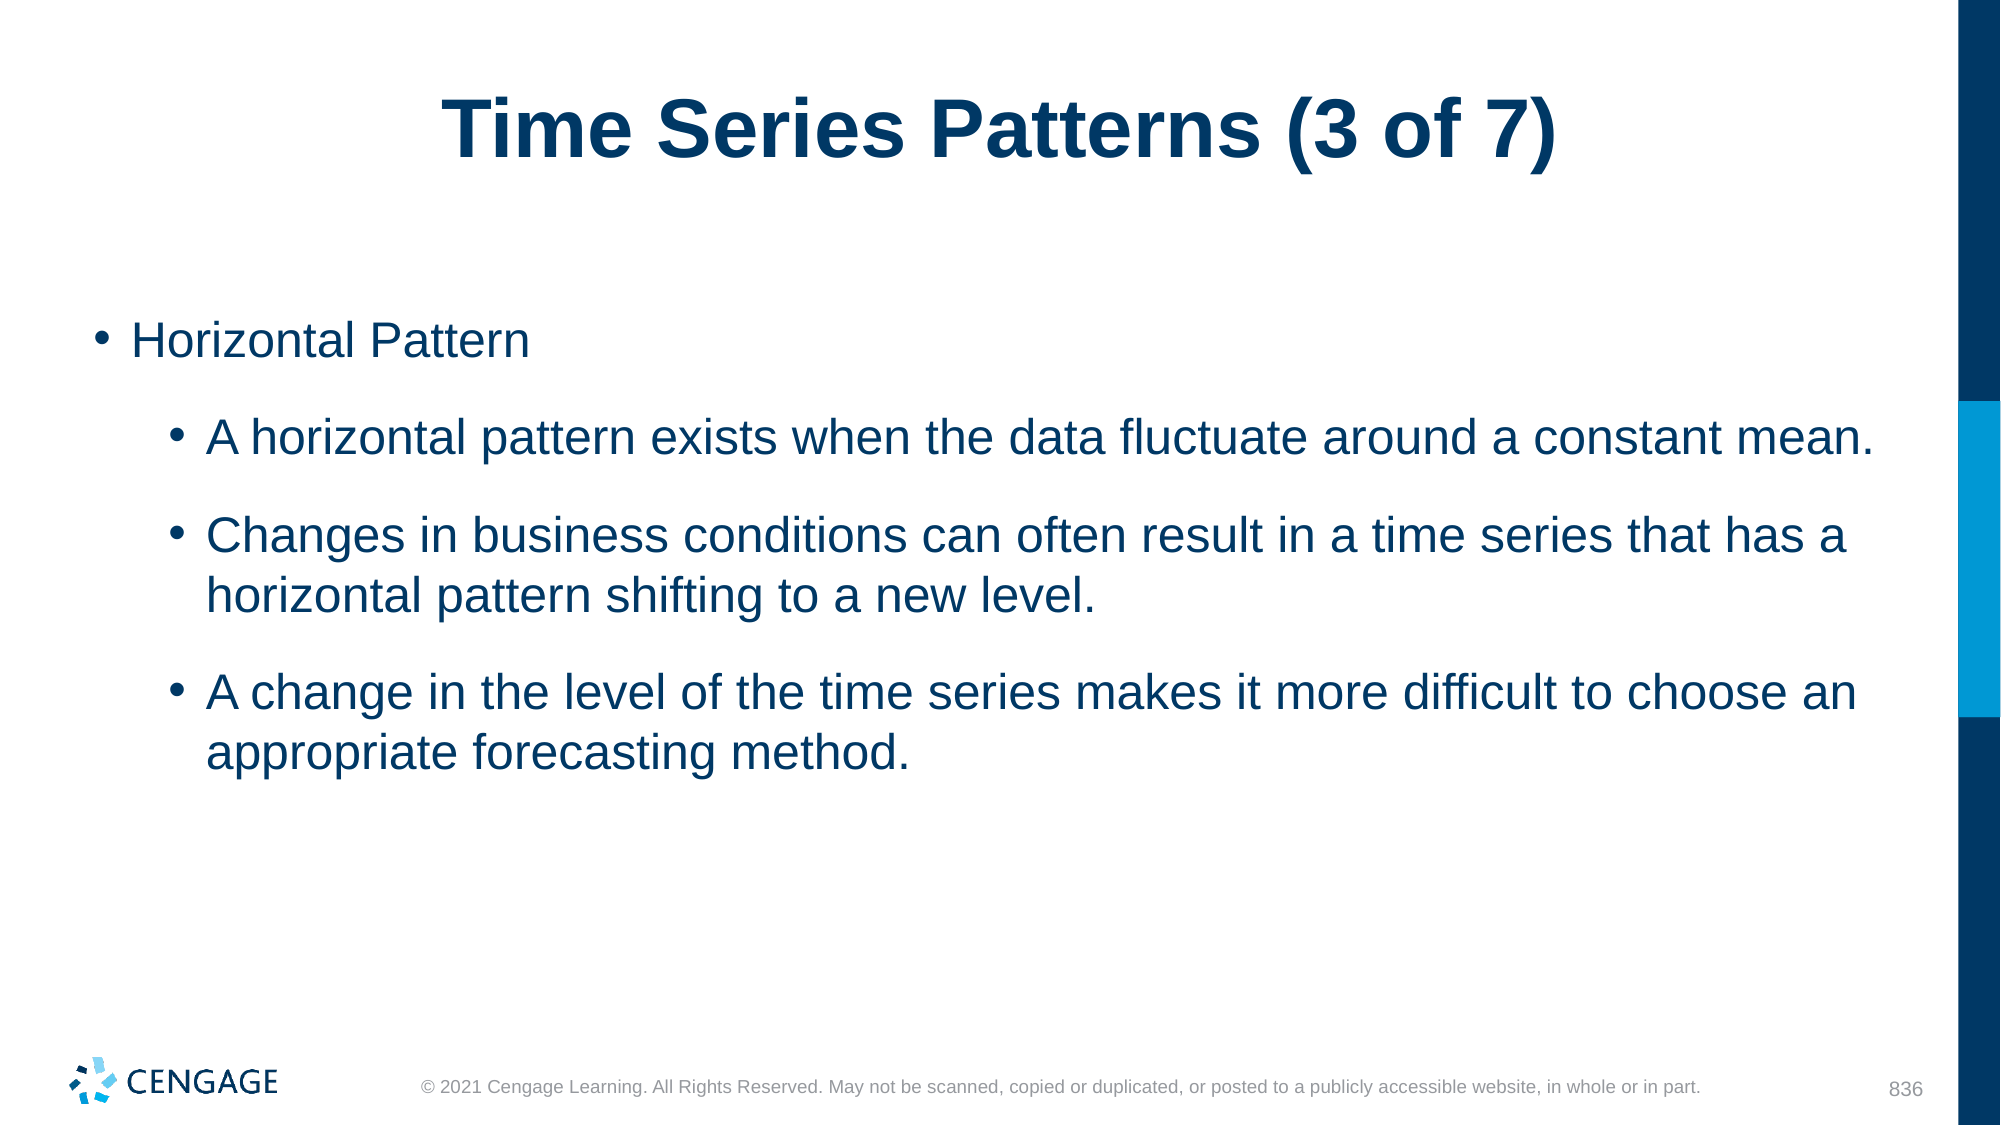

# Time Series Patterns (3 of 7)
Horizontal Pattern
A horizontal pattern exists when the data fluctuate around a constant mean.
Changes in business conditions can often result in a time series that has a horizontal pattern shifting to a new level.
A change in the level of the time series makes it more difficult to choose an appropriate forecasting method.